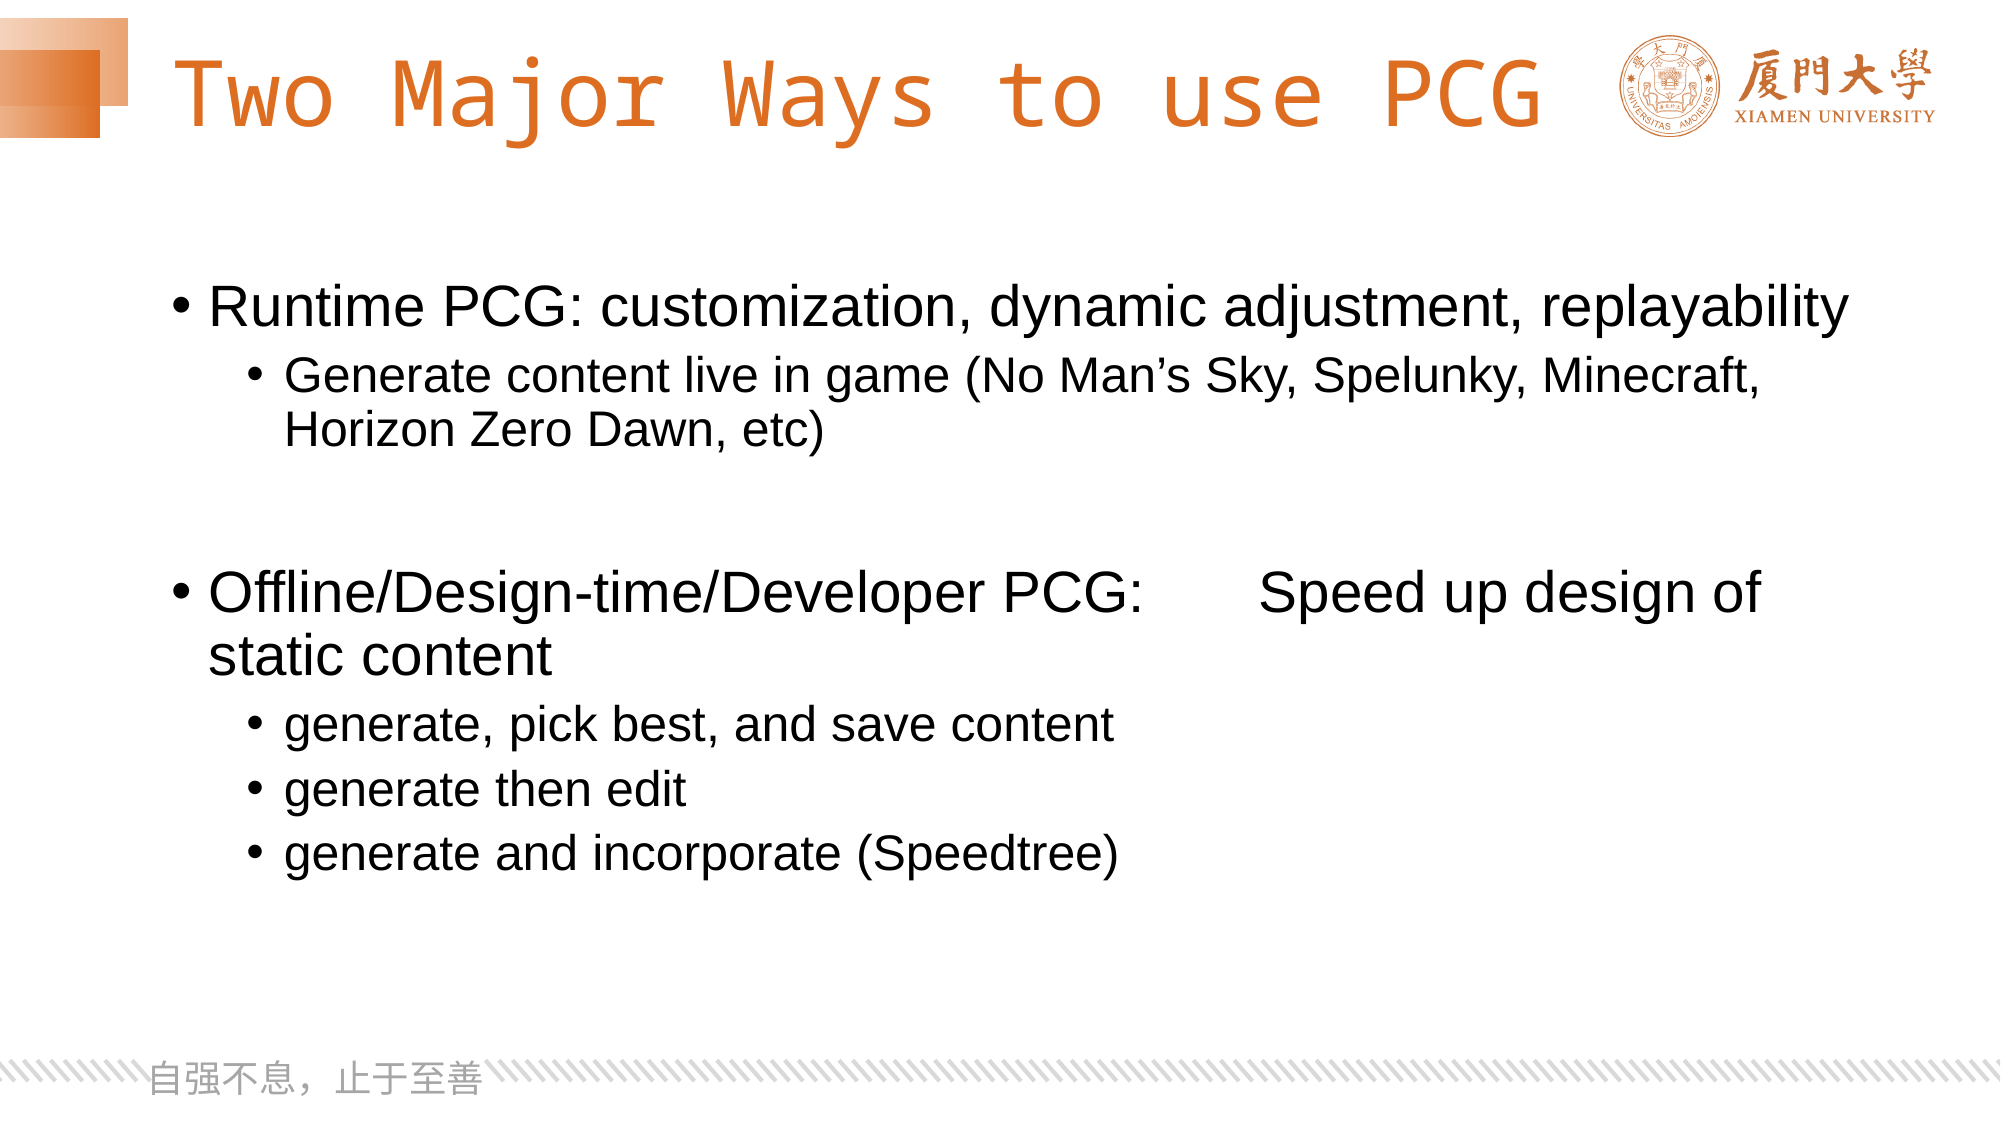

# Two Major Ways to use PCG
Runtime PCG: customization, dynamic adjustment, replayability
Generate content live in game (No Man’s Sky, Spelunky, Minecraft, Horizon Zero Dawn, etc)

Offline/Design-time/Developer PCG:	Speed up design of static content
generate, pick best, and save content
generate then edit
generate and incorporate (Speedtree)